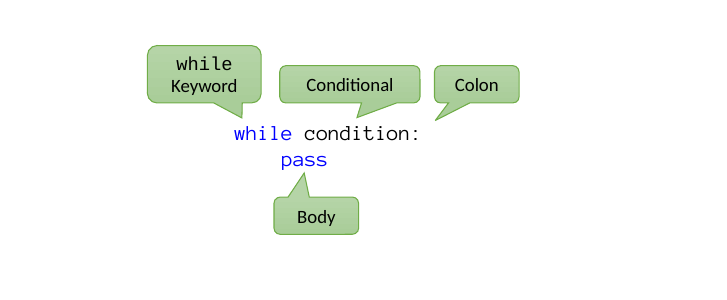

while Keyword
Conditional
Colon
while condition:
    pass
Body